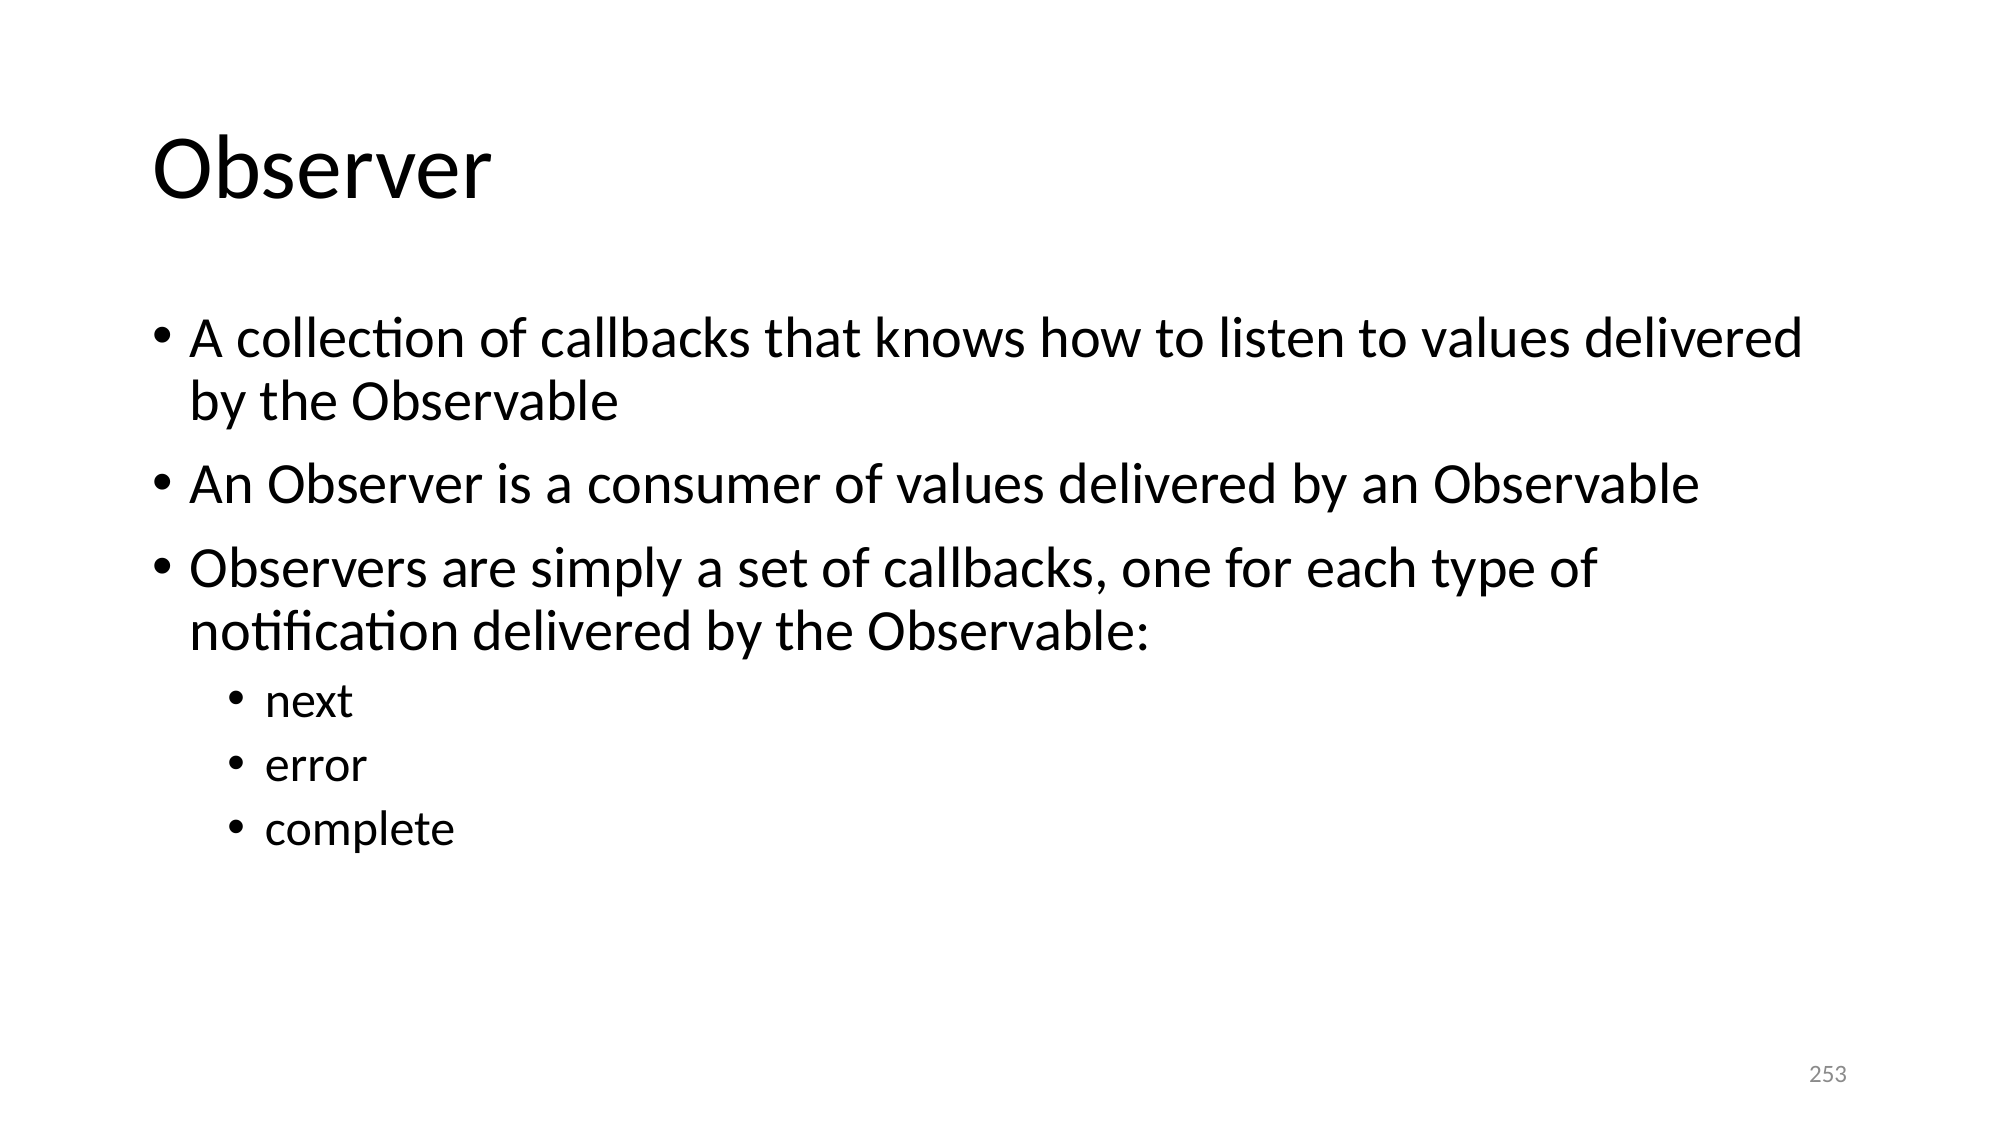

# Observer
A collection of callbacks that knows how to listen to values delivered by the Observable
An Observer is a consumer of values delivered by an Observable
Observers are simply a set of callbacks, one for each type of notification delivered by the Observable:
next
error
complete
253